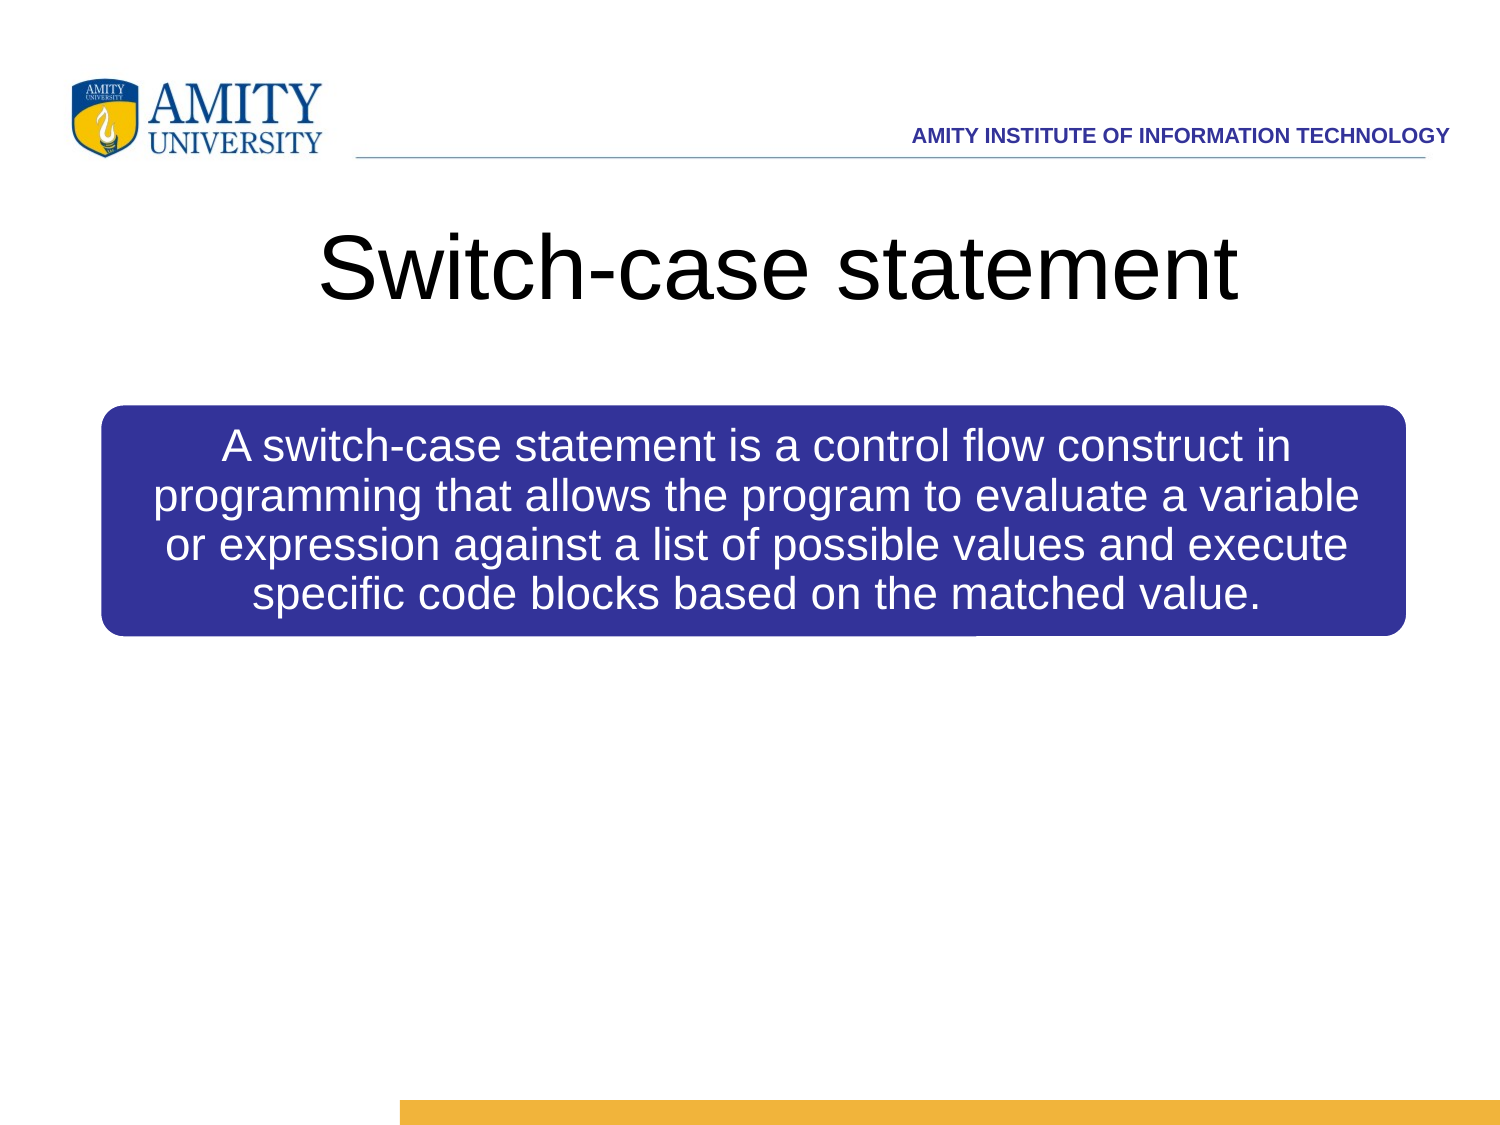

# switch-case Statements
Switch-case statement
A switch-case statement is a control flow construct in programming that allows the program to evaluate a variable or expression against a list of possible values and execute specific code blocks based on the matched value.